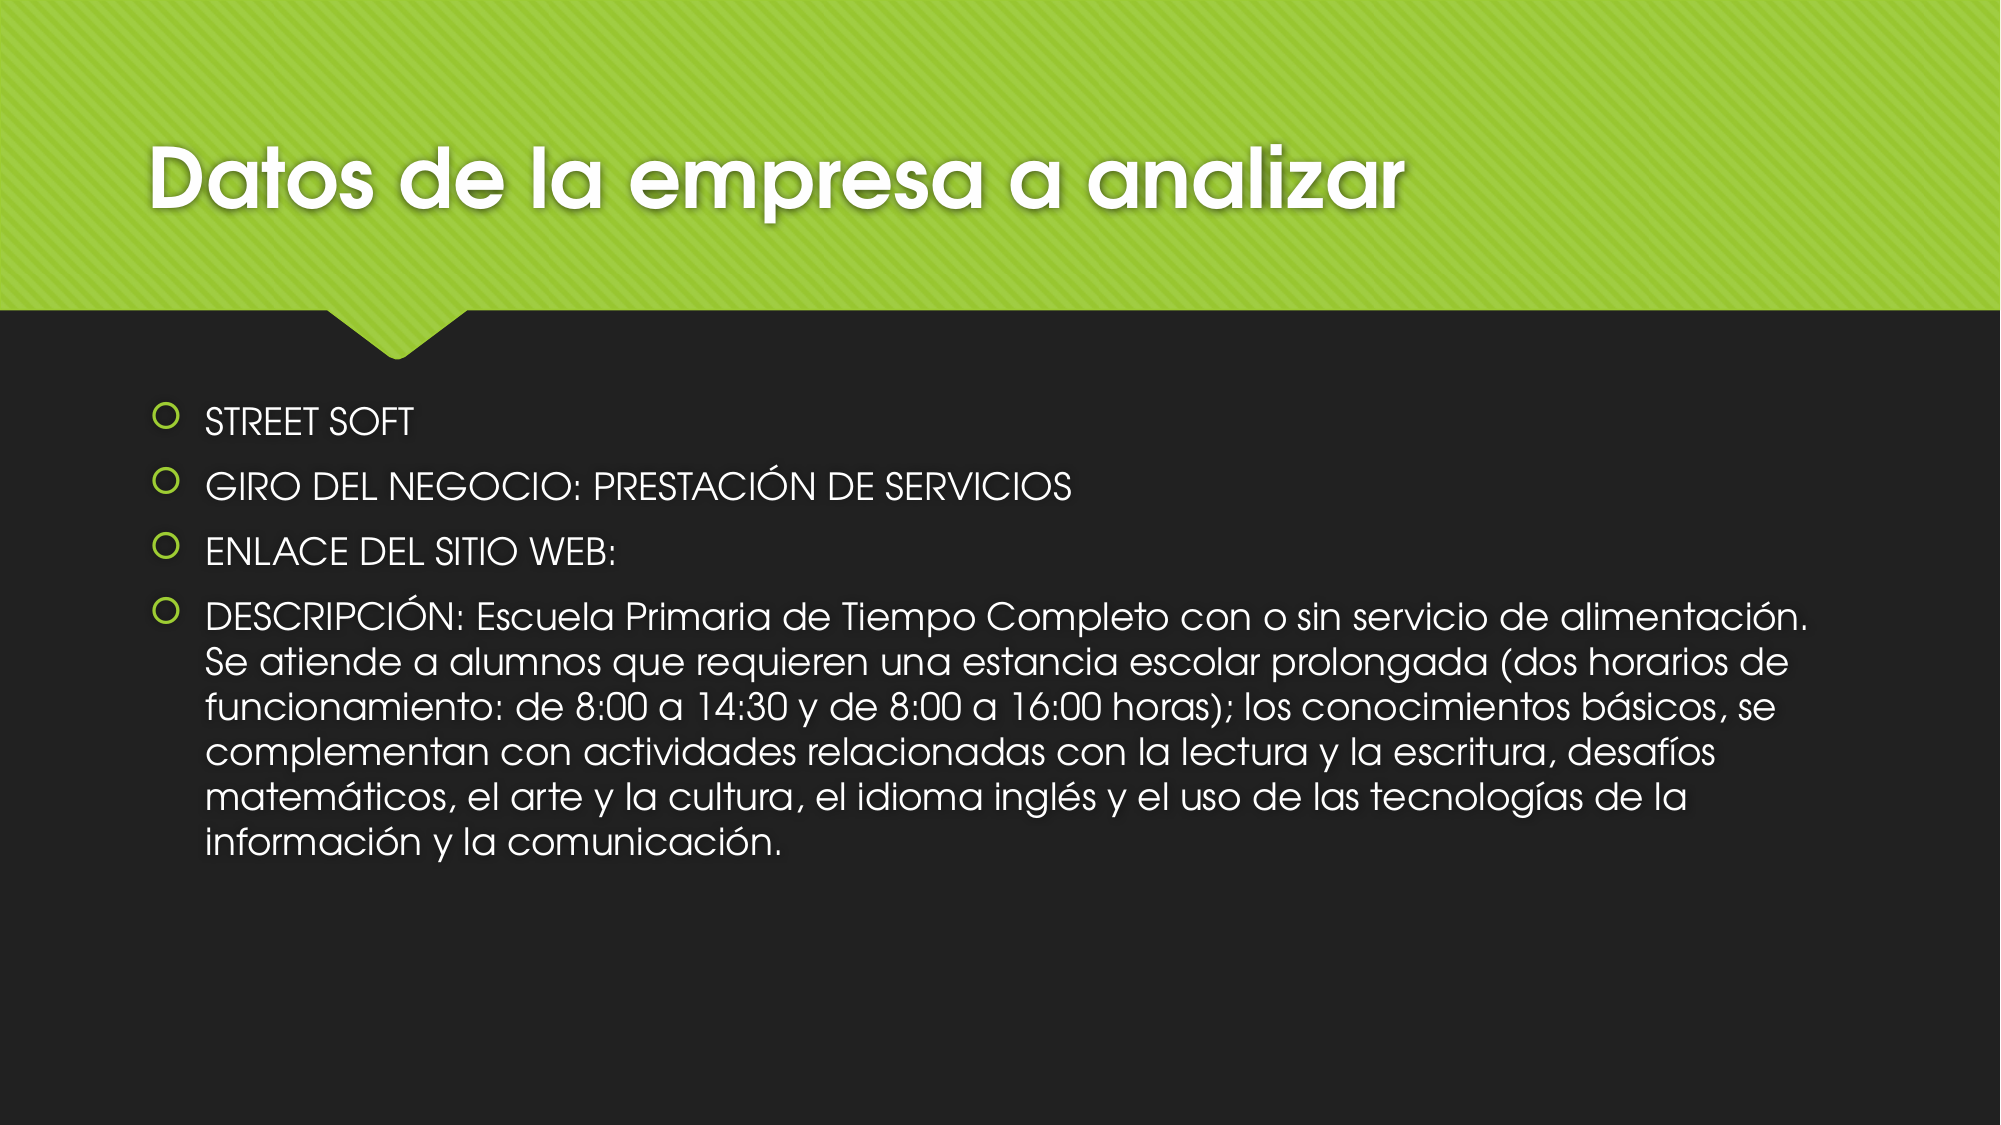

# Datos de la empresa a analizar
STREET SOFT
GIRO DEL NEGOCIO: PRESTACIÓN DE SERVICIOS
ENLACE DEL SITIO WEB:
DESCRIPCIÓN: Escuela Primaria de Tiempo Completo con o sin servicio de alimentación. Se atiende a alumnos que requieren una estancia escolar prolongada (dos horarios de funcionamiento: de 8:00 a 14:30 y de 8:00 a 16:00 horas); los conocimientos básicos, se complementan con actividades relacionadas con la lectura y la escritura, desafíos matemáticos, el arte y la cultura, el idioma inglés y el uso de las tecnologías de la información y la comunicación.